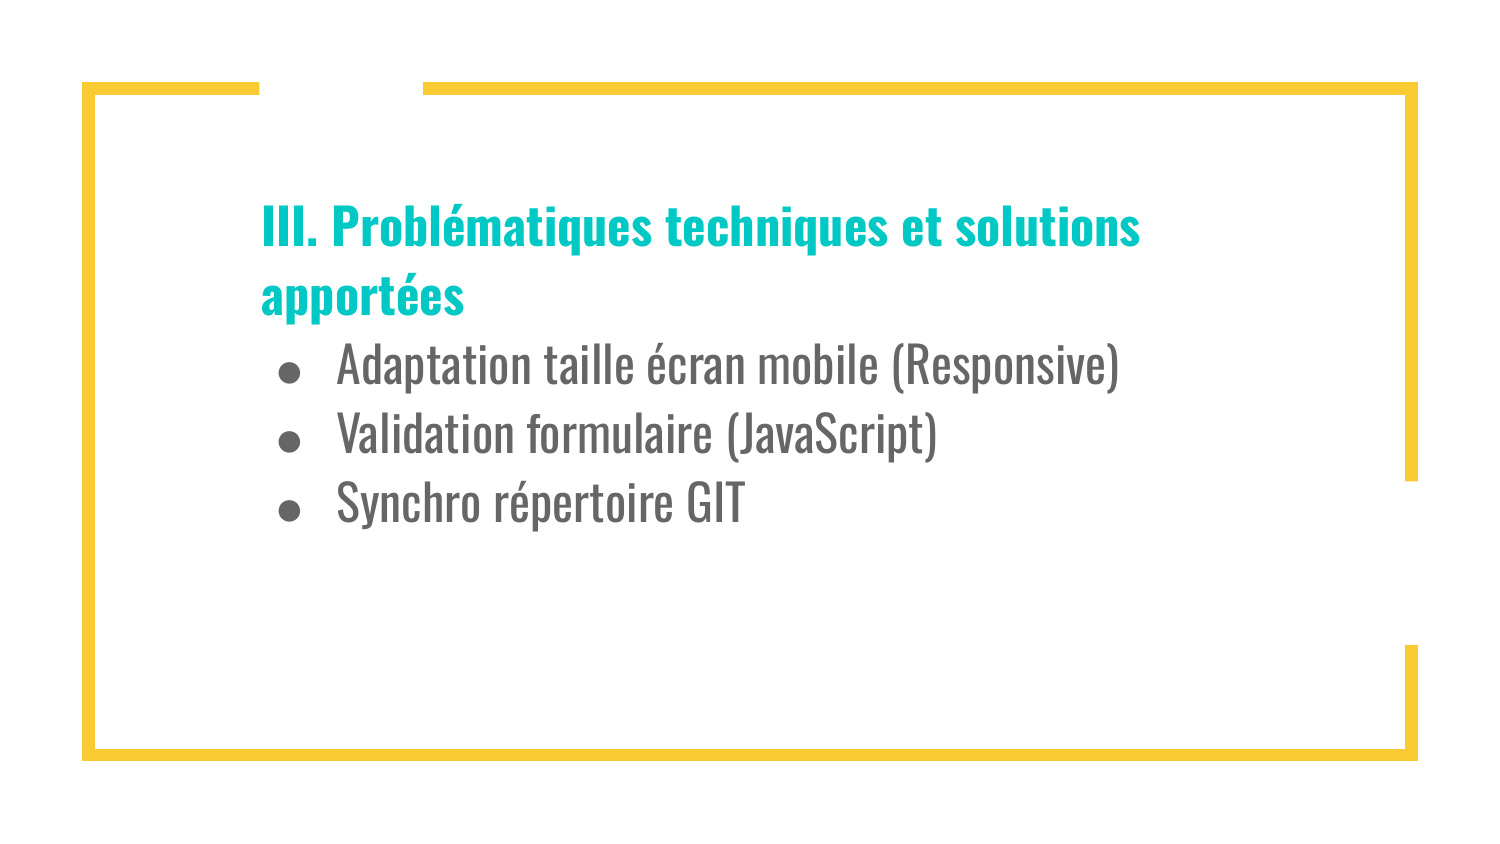

# III. Problématiques techniques et solutions apportées
Adaptation taille écran mobile (Responsive)
Validation formulaire (JavaScript)
Synchro répertoire GIT